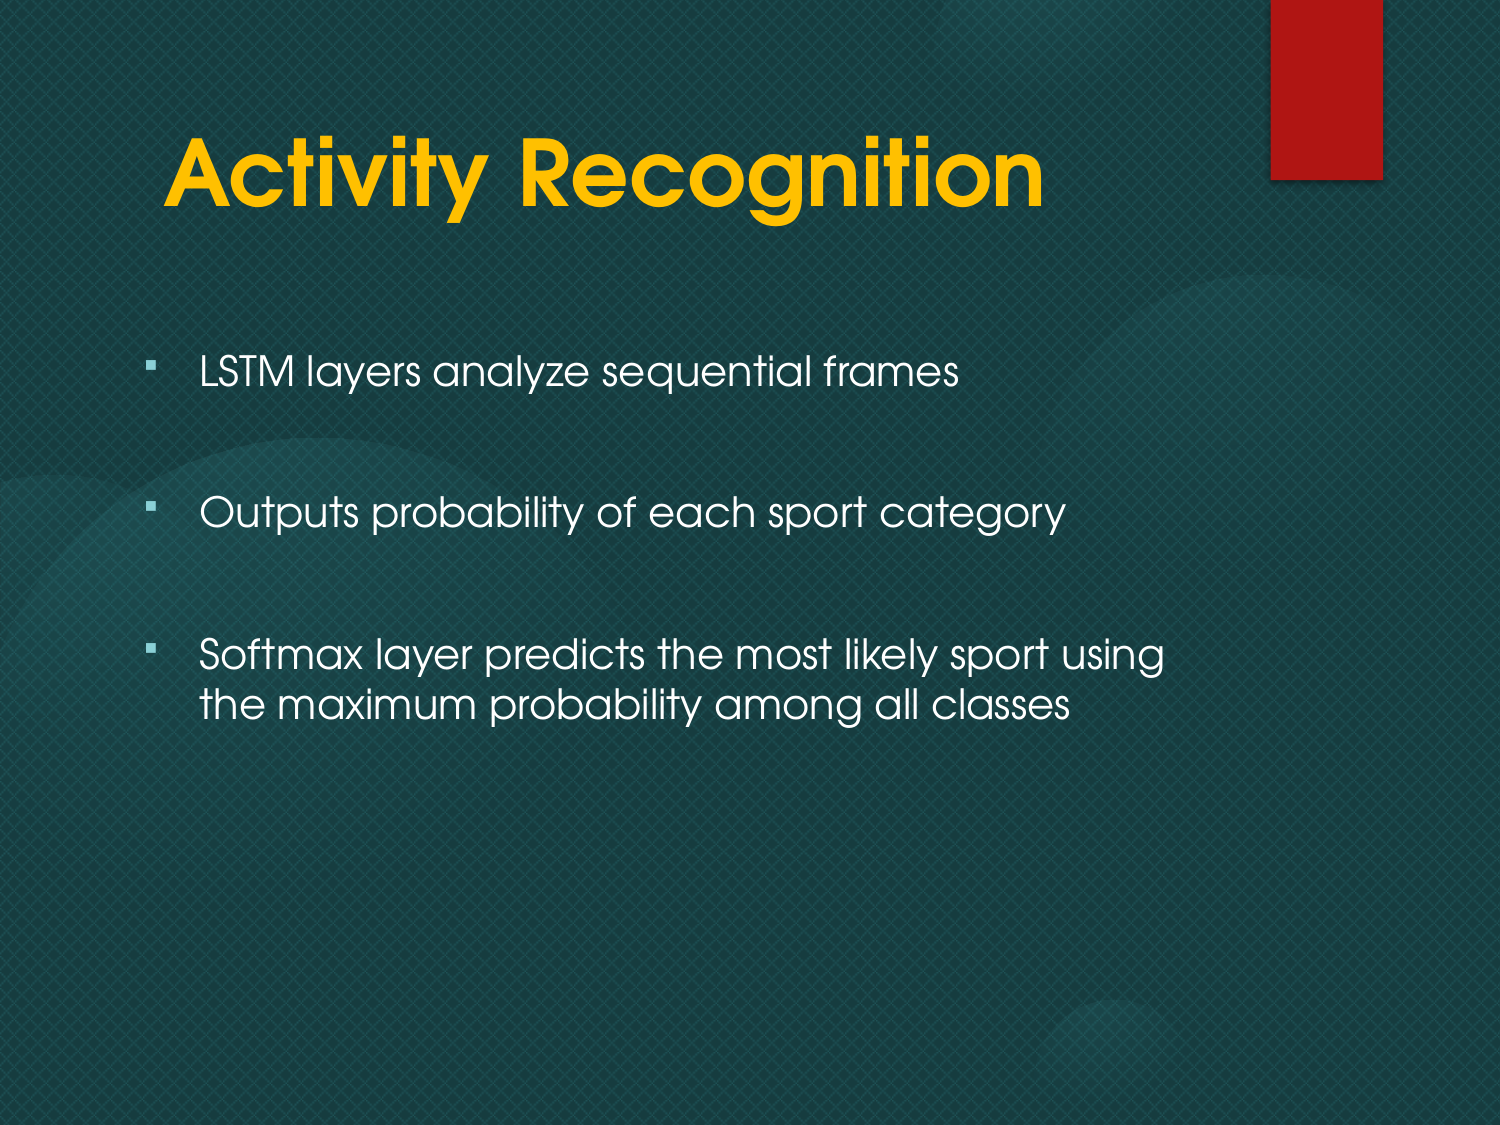

# Activity Recognition
LSTM layers analyze sequential frames

Outputs probability of each sport category

Softmax layer predicts the most likely sport using the maximum probability among all classes